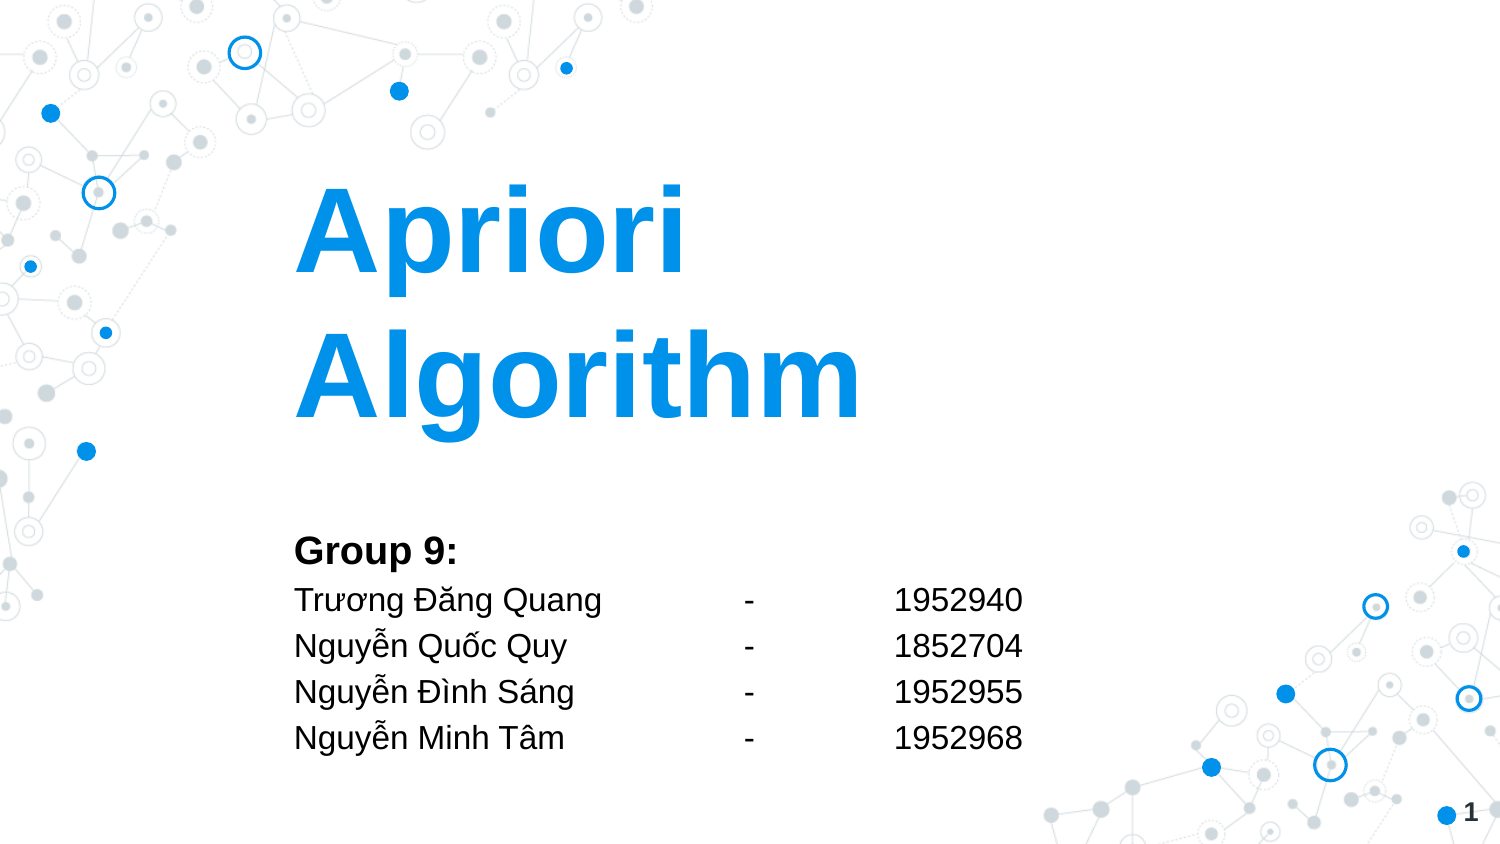

# Apriori Algorithm
Group 9:
Trương Đăng Quang	- 	1952940
Nguyễn Quốc Quy		- 	1852704
Nguyễn Đình Sáng		-	1952955
Nguyễn Minh Tâm		- 	1952968

1